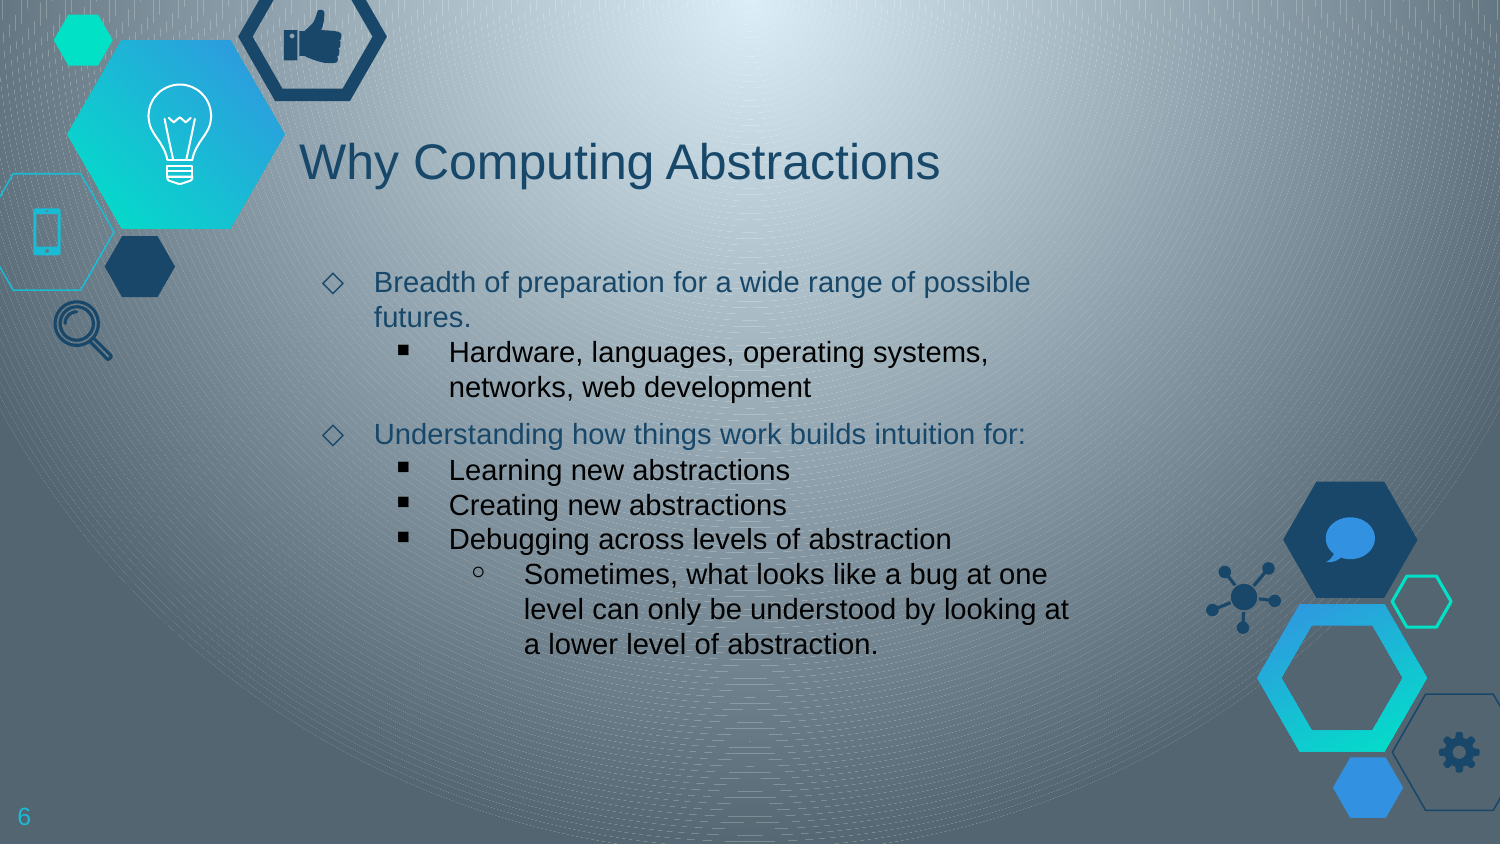

# Why Computing Abstractions
Breadth of preparation for a wide range of possible futures.
Hardware, languages, operating systems, networks, web development
Understanding how things work builds intuition for:
Learning new abstractions
Creating new abstractions
Debugging across levels of abstraction
Sometimes, what looks like a bug at one level can only be understood by looking at a lower level of abstraction.

6